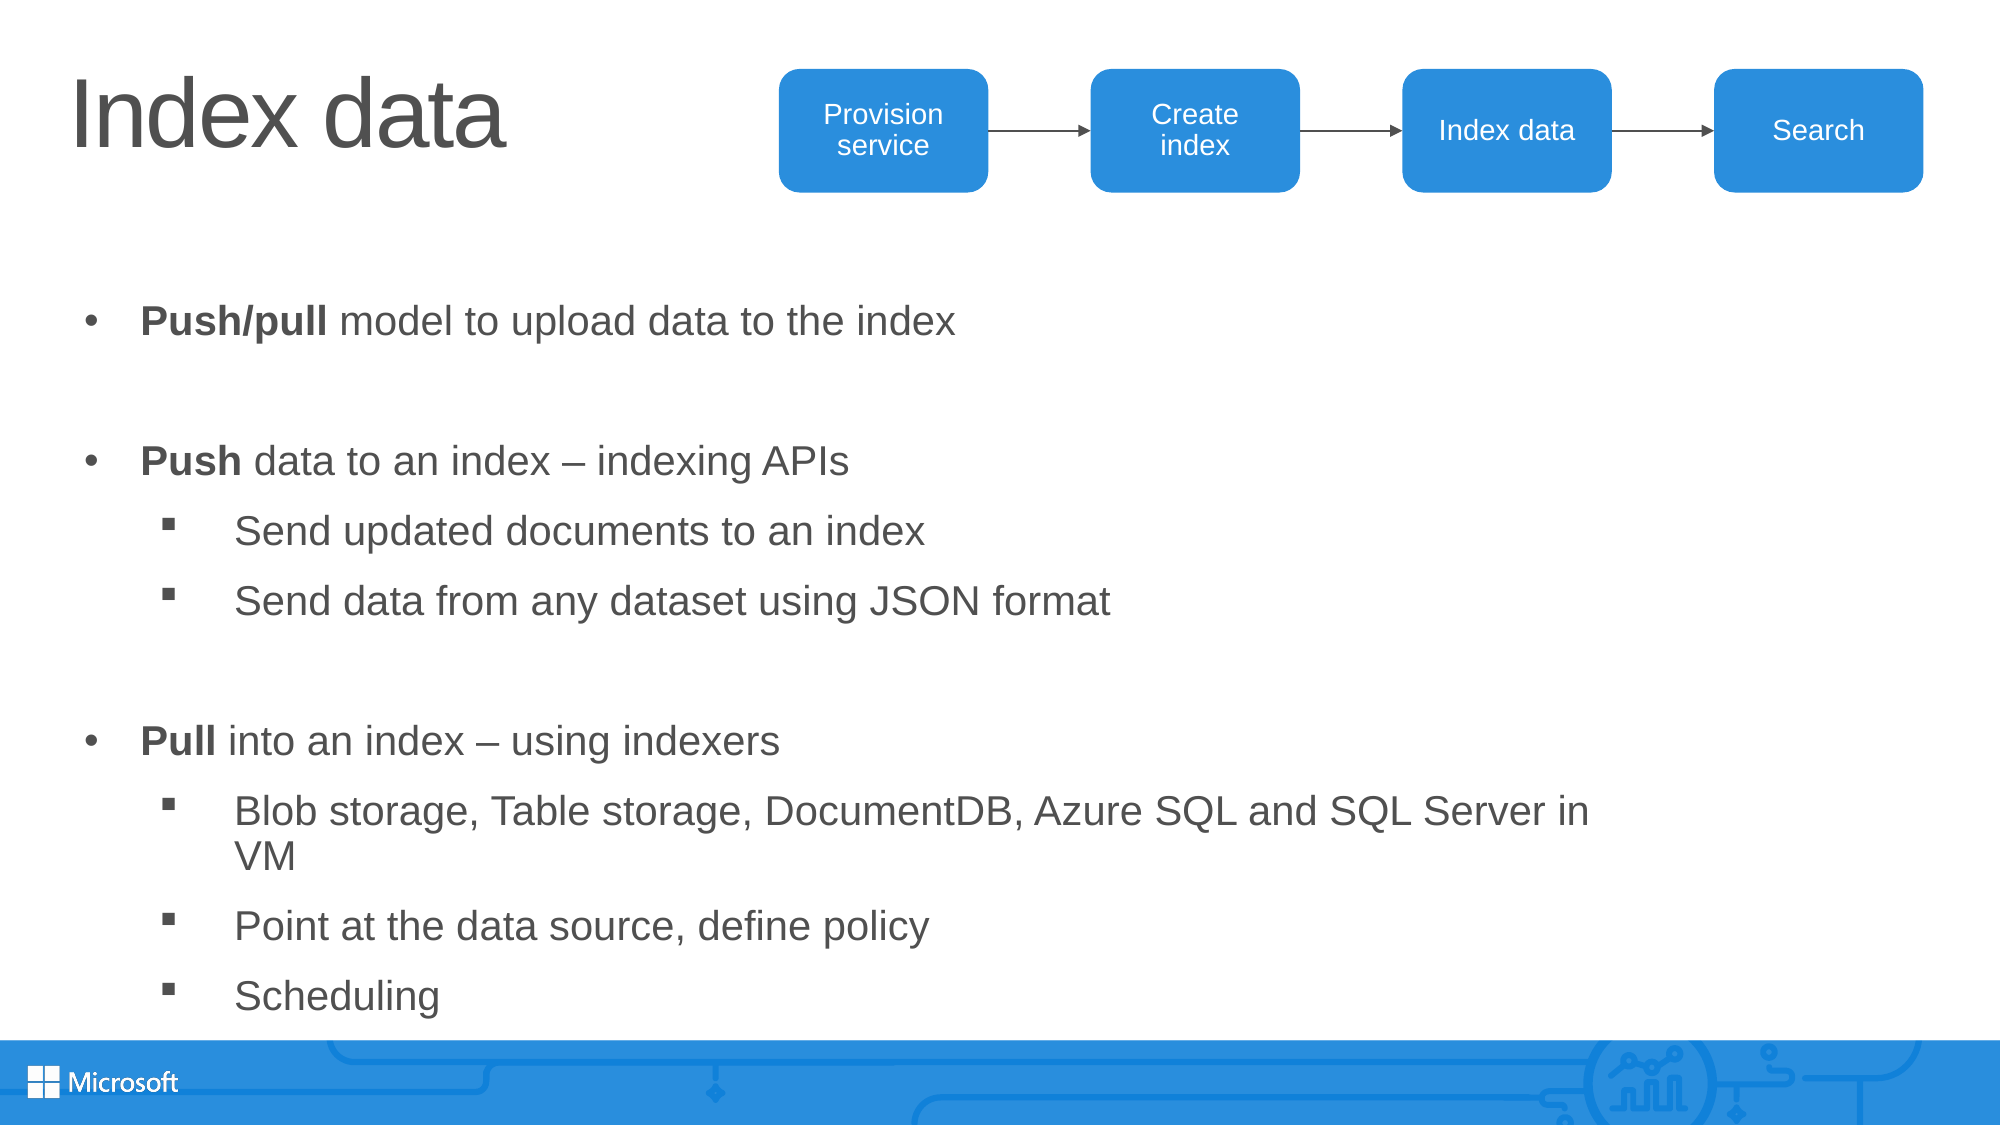

# Index data
Provision service
Create index
Index data
Search
Push/pull model to upload data to the index

Push data to an index – indexing APIs
Send updated documents to an index
Send data from any dataset using JSON format

Pull into an index – using indexers
Blob storage, Table storage, DocumentDB, Azure SQL and SQL Server in VM
Point at the data source, define policy
Scheduling